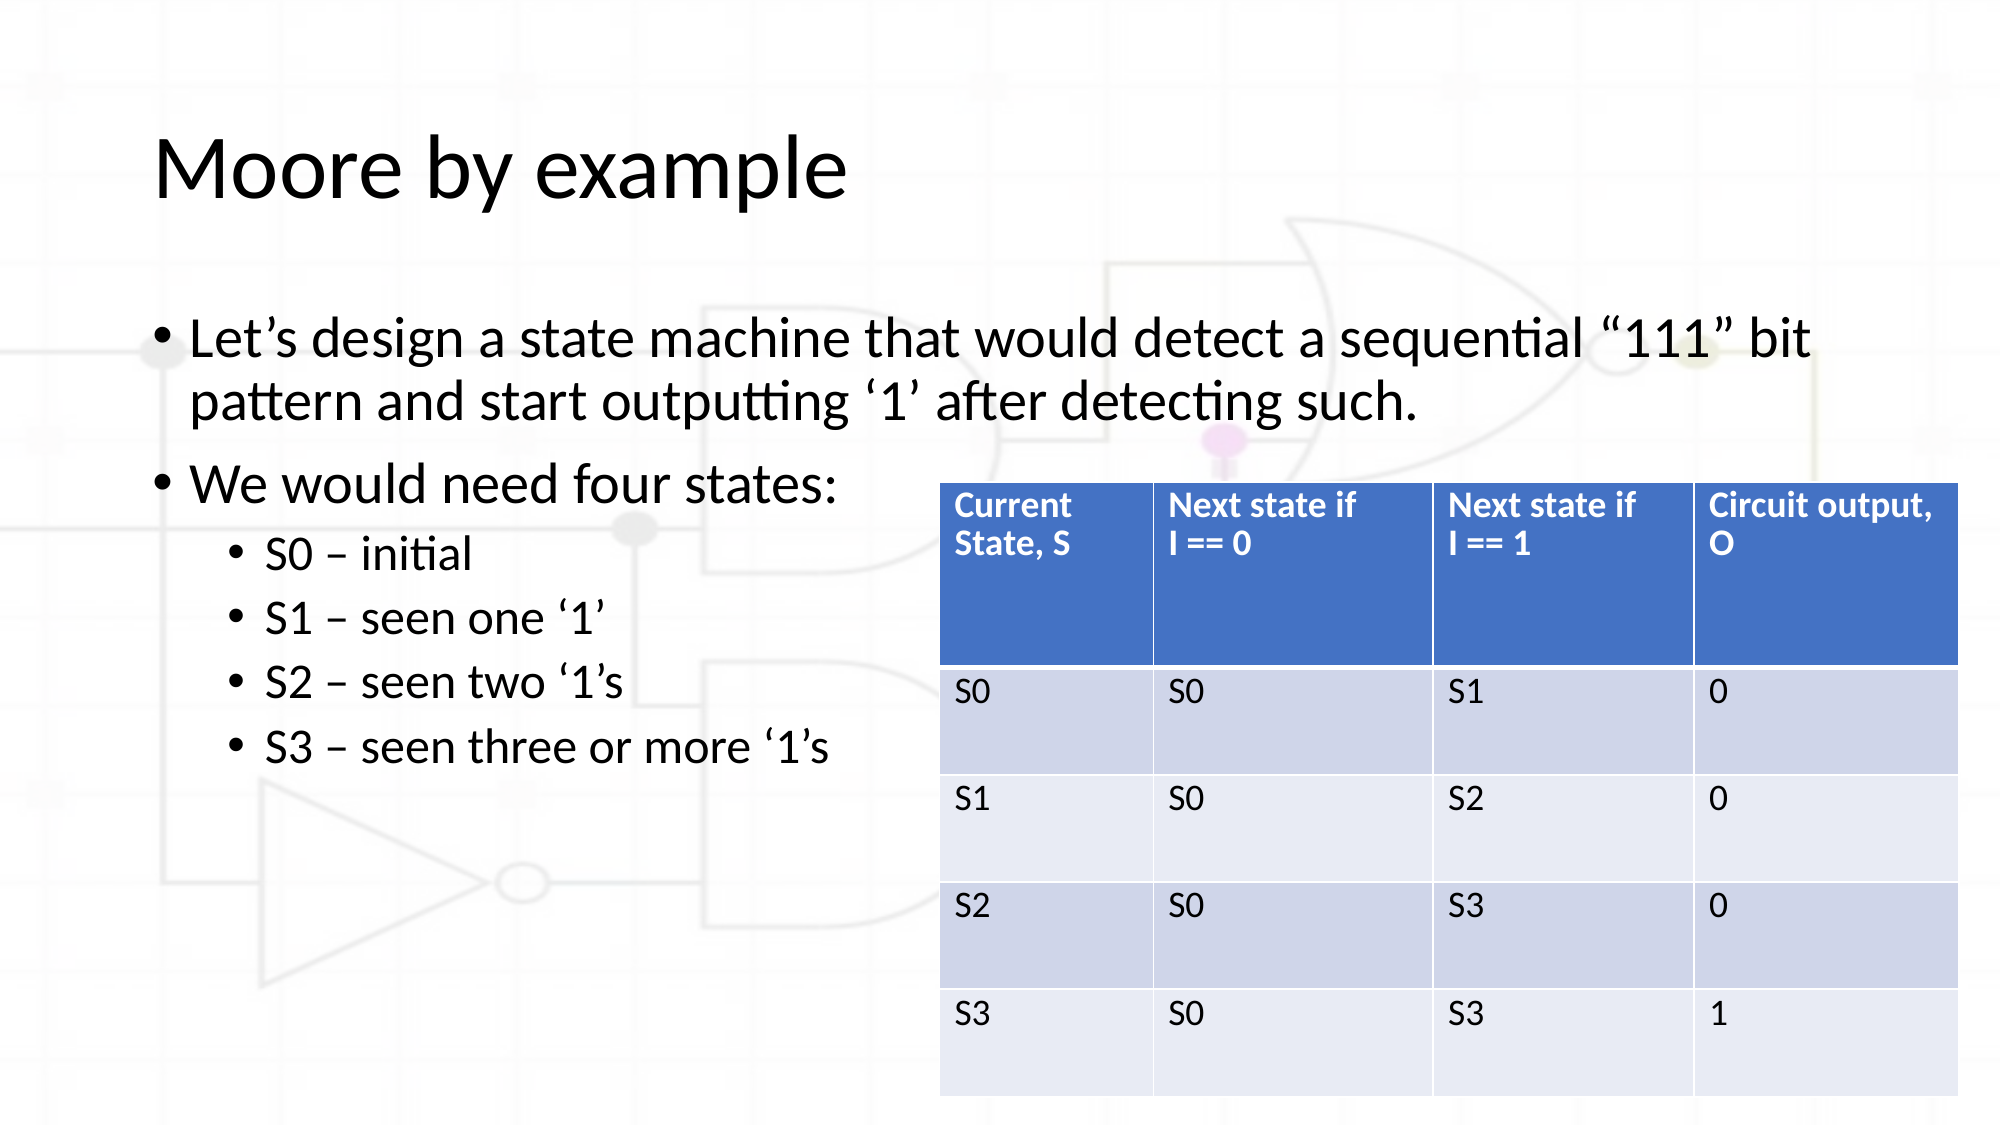

# Moore by example
Let’s design a state machine that would detect a sequential “111” bit pattern and start outputting ‘1’ after detecting such.
We would need four states:
S0 – initial
S1 – seen one ‘1’
S2 – seen two ‘1’s
S3 – seen three or more ‘1’s
| Current State, S | Next state if I == 0 | Next state if I == 1 | Circuit output, O |
| --- | --- | --- | --- |
| S0 | S0 | S1 | 0 |
| S1 | S0 | S2 | 0 |
| S2 | S0 | S3 | 0 |
| S3 | S0 | S3 | 1 |